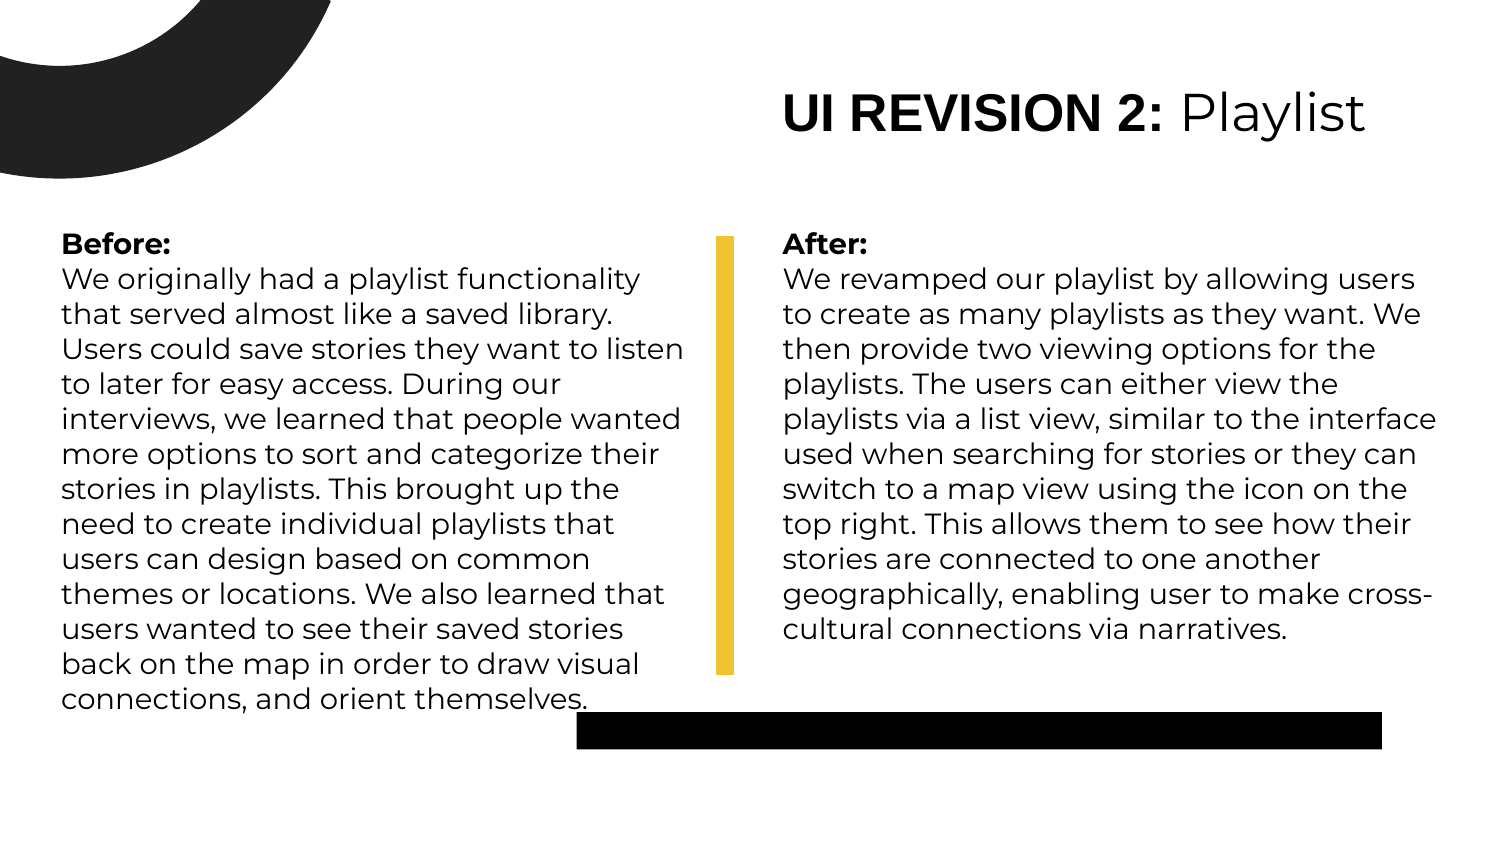

# UI REVISION 2: Playlist

Before:
We originally had a playlist functionality that served almost like a saved library. Users could save stories they want to listen to later for easy access. During our interviews, we learned that people wanted more options to sort and categorize their stories in playlists. This brought up the need to create individual playlists that users can design based on common themes or locations. We also learned that users wanted to see their saved stories back on the map in order to draw visual connections, and orient themselves.
After:
We revamped our playlist by allowing users to create as many playlists as they want. We then provide two viewing options for the playlists. The users can either view the playlists via a list view, similar to the interface used when searching for stories or they can switch to a map view using the icon on the top right. This allows them to see how their stories are connected to one another geographically, enabling user to make cross- cultural connections via narratives.